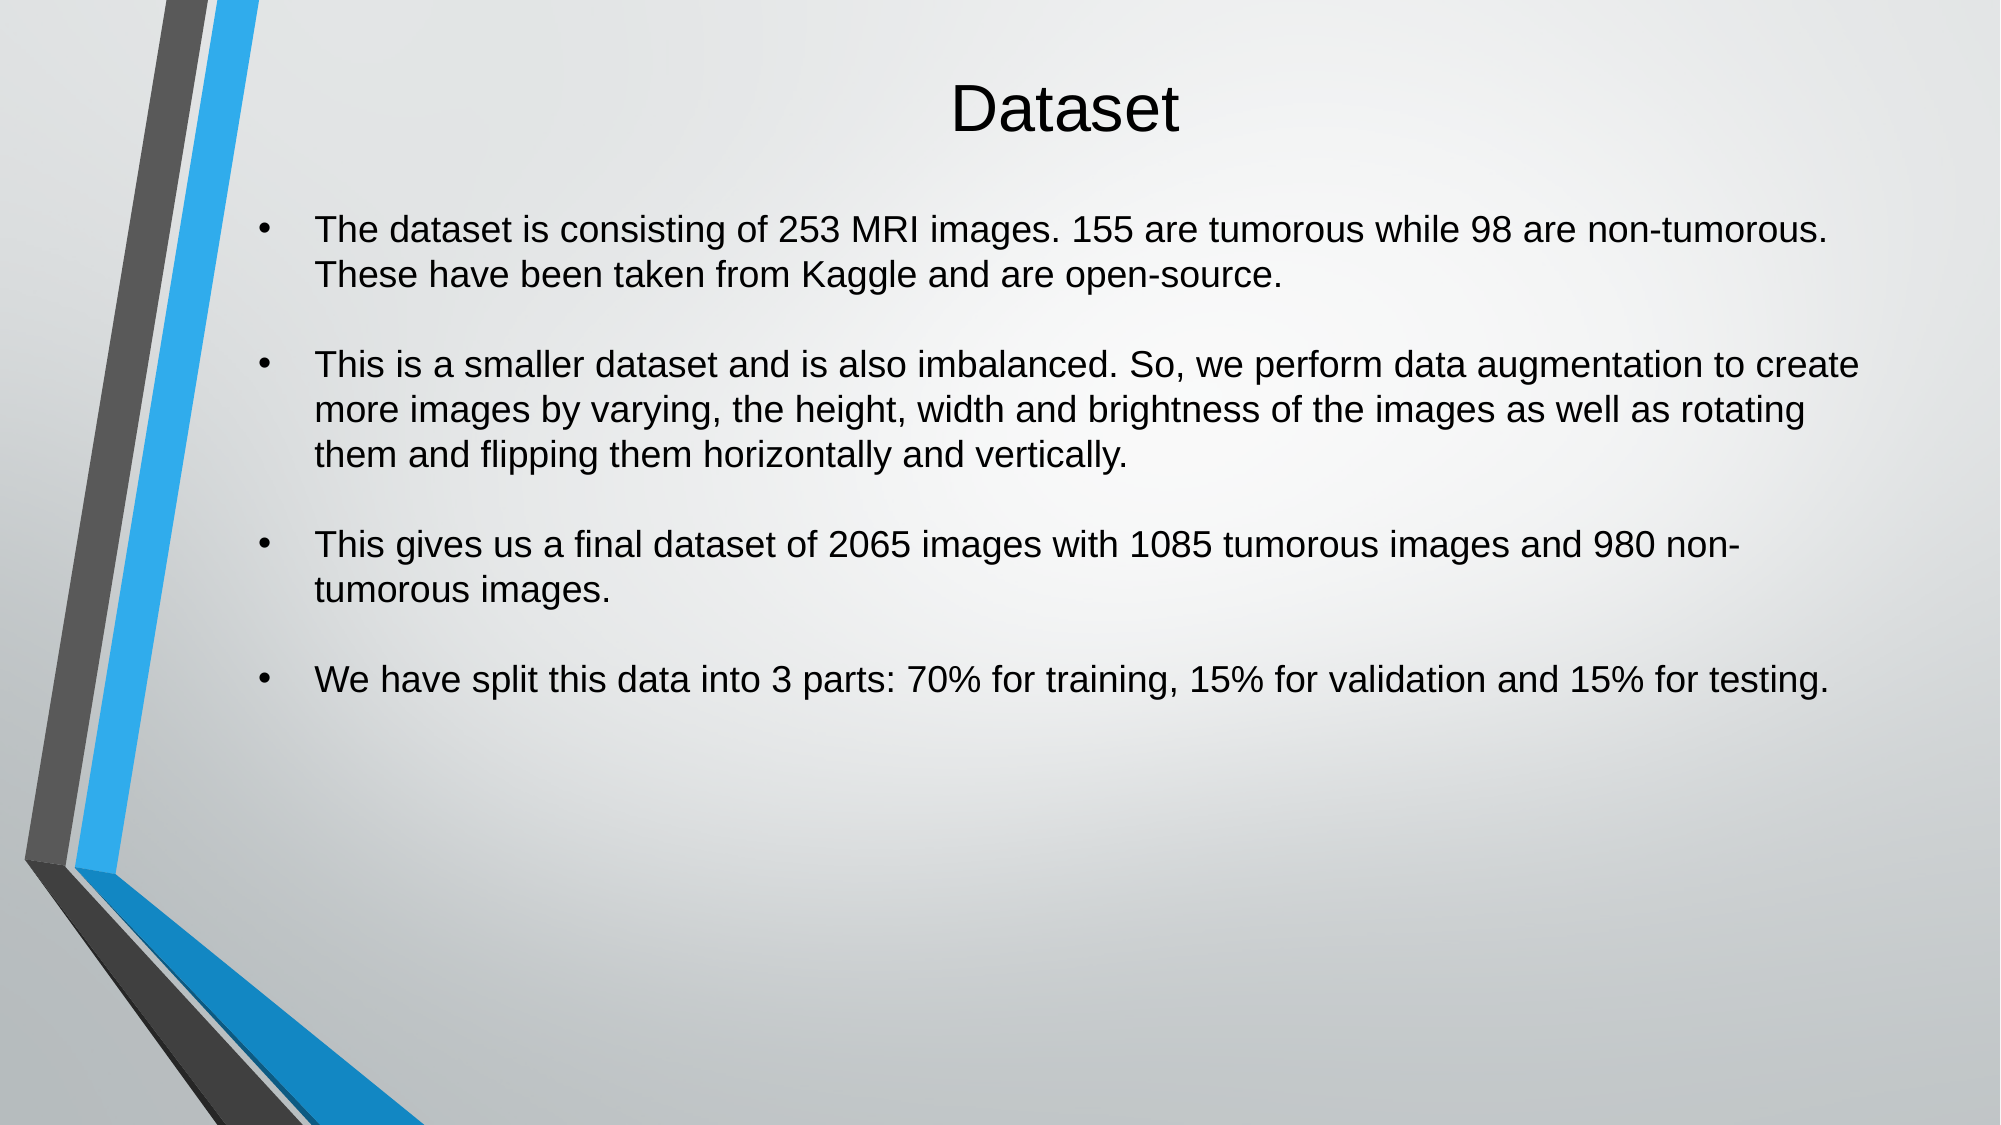

# Dataset
The dataset is consisting of 253 MRI images. 155 are tumorous while 98 are non-tumorous. These have been taken from Kaggle and are open-source.

This is a smaller dataset and is also imbalanced. So, we perform data augmentation to create more images by varying, the height, width and brightness of the images as well as rotating them and flipping them horizontally and vertically.

This gives us a final dataset of 2065 images with 1085 tumorous images and 980 non-tumorous images.

We have split this data into 3 parts: 70% for training, 15% for validation and 15% for testing.